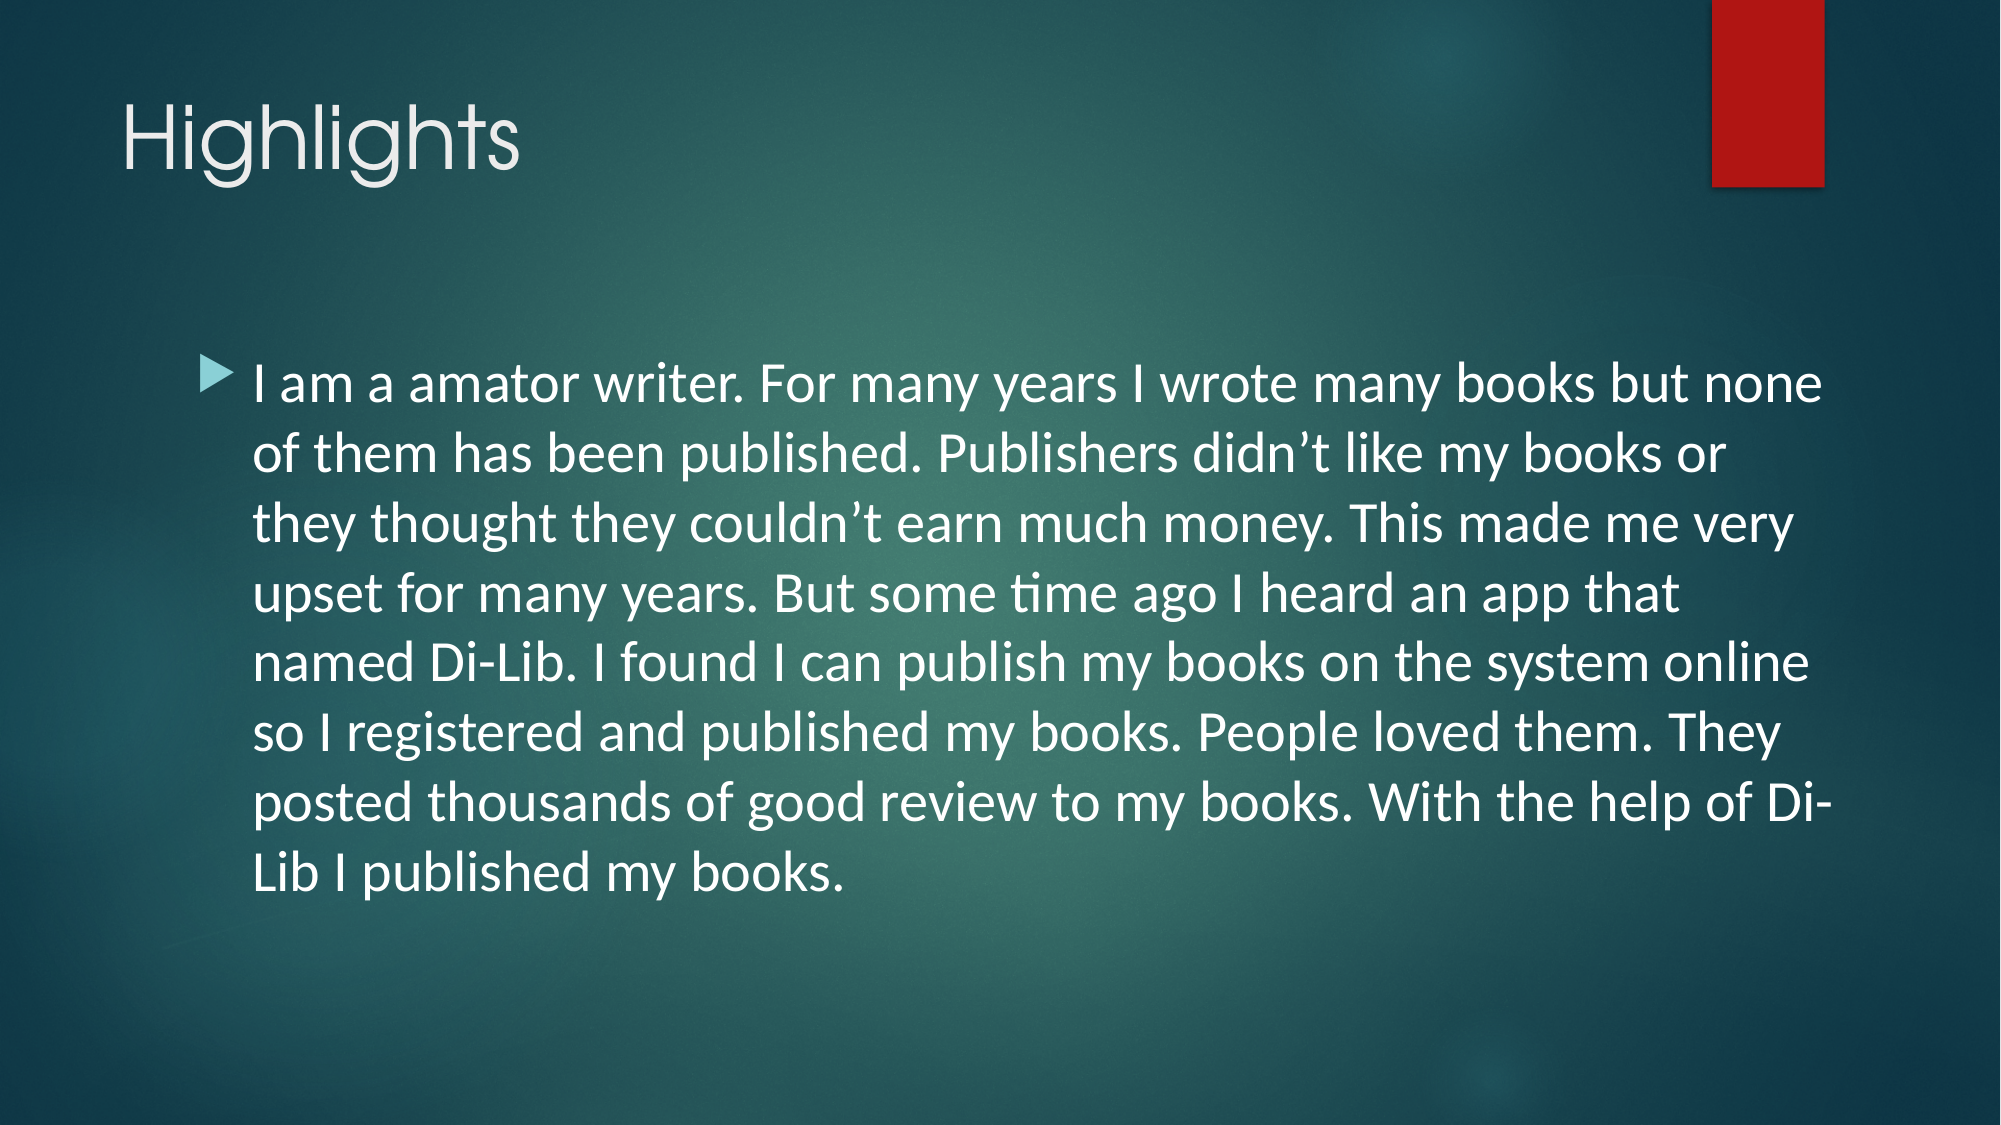

Highlights
I am a amator writer. For many years I wrote many books but none of them has been published. Publishers didn’t like my books or they thought they couldn’t earn much money. This made me very upset for many years. But some time ago I heard an app that named Di-Lib. I found I can publish my books on the system online so I registered and published my books. People loved them. They posted thousands of good review to my books. With the help of Di-Lib I published my books.